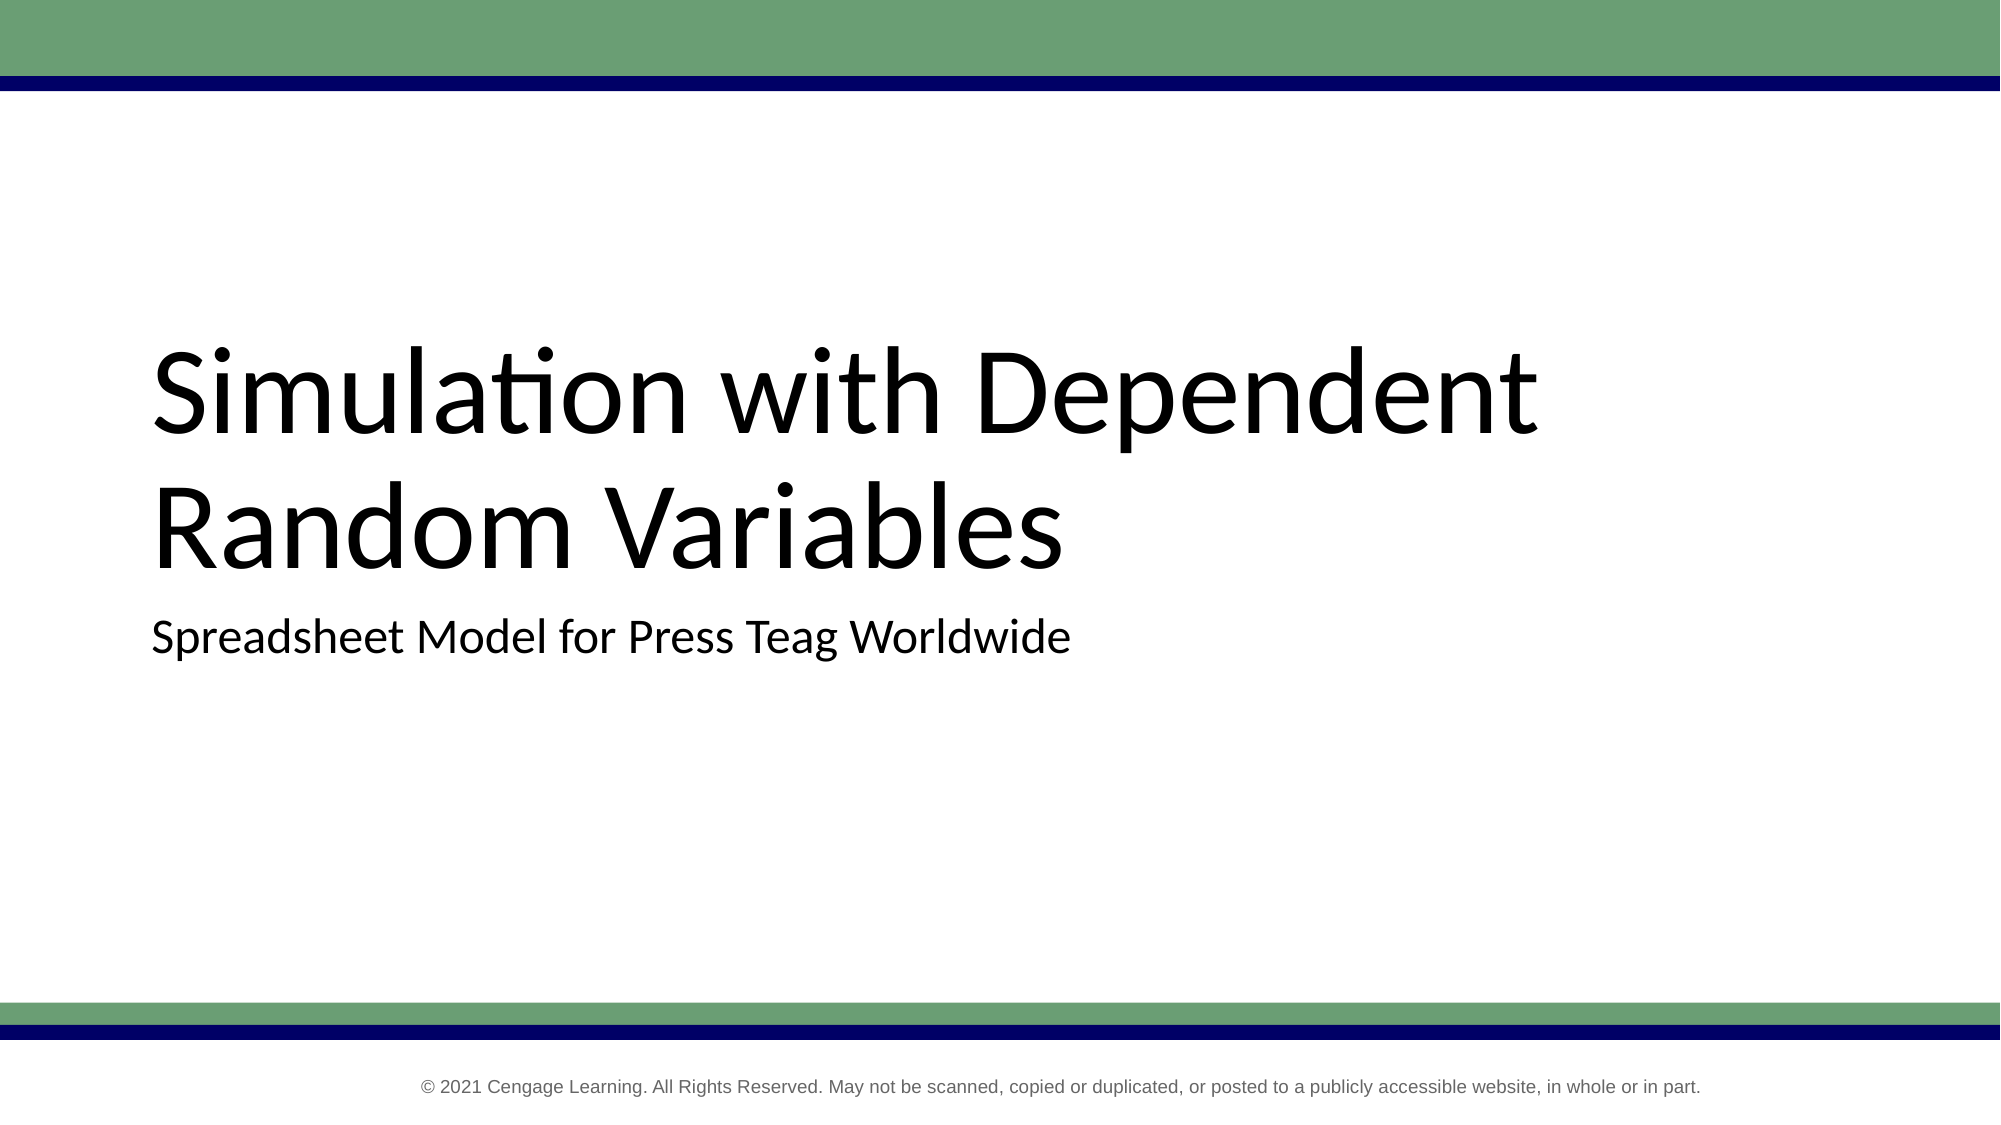

# Simulation with Dependent Random Variables
Spreadsheet Model for Press Teag Worldwide